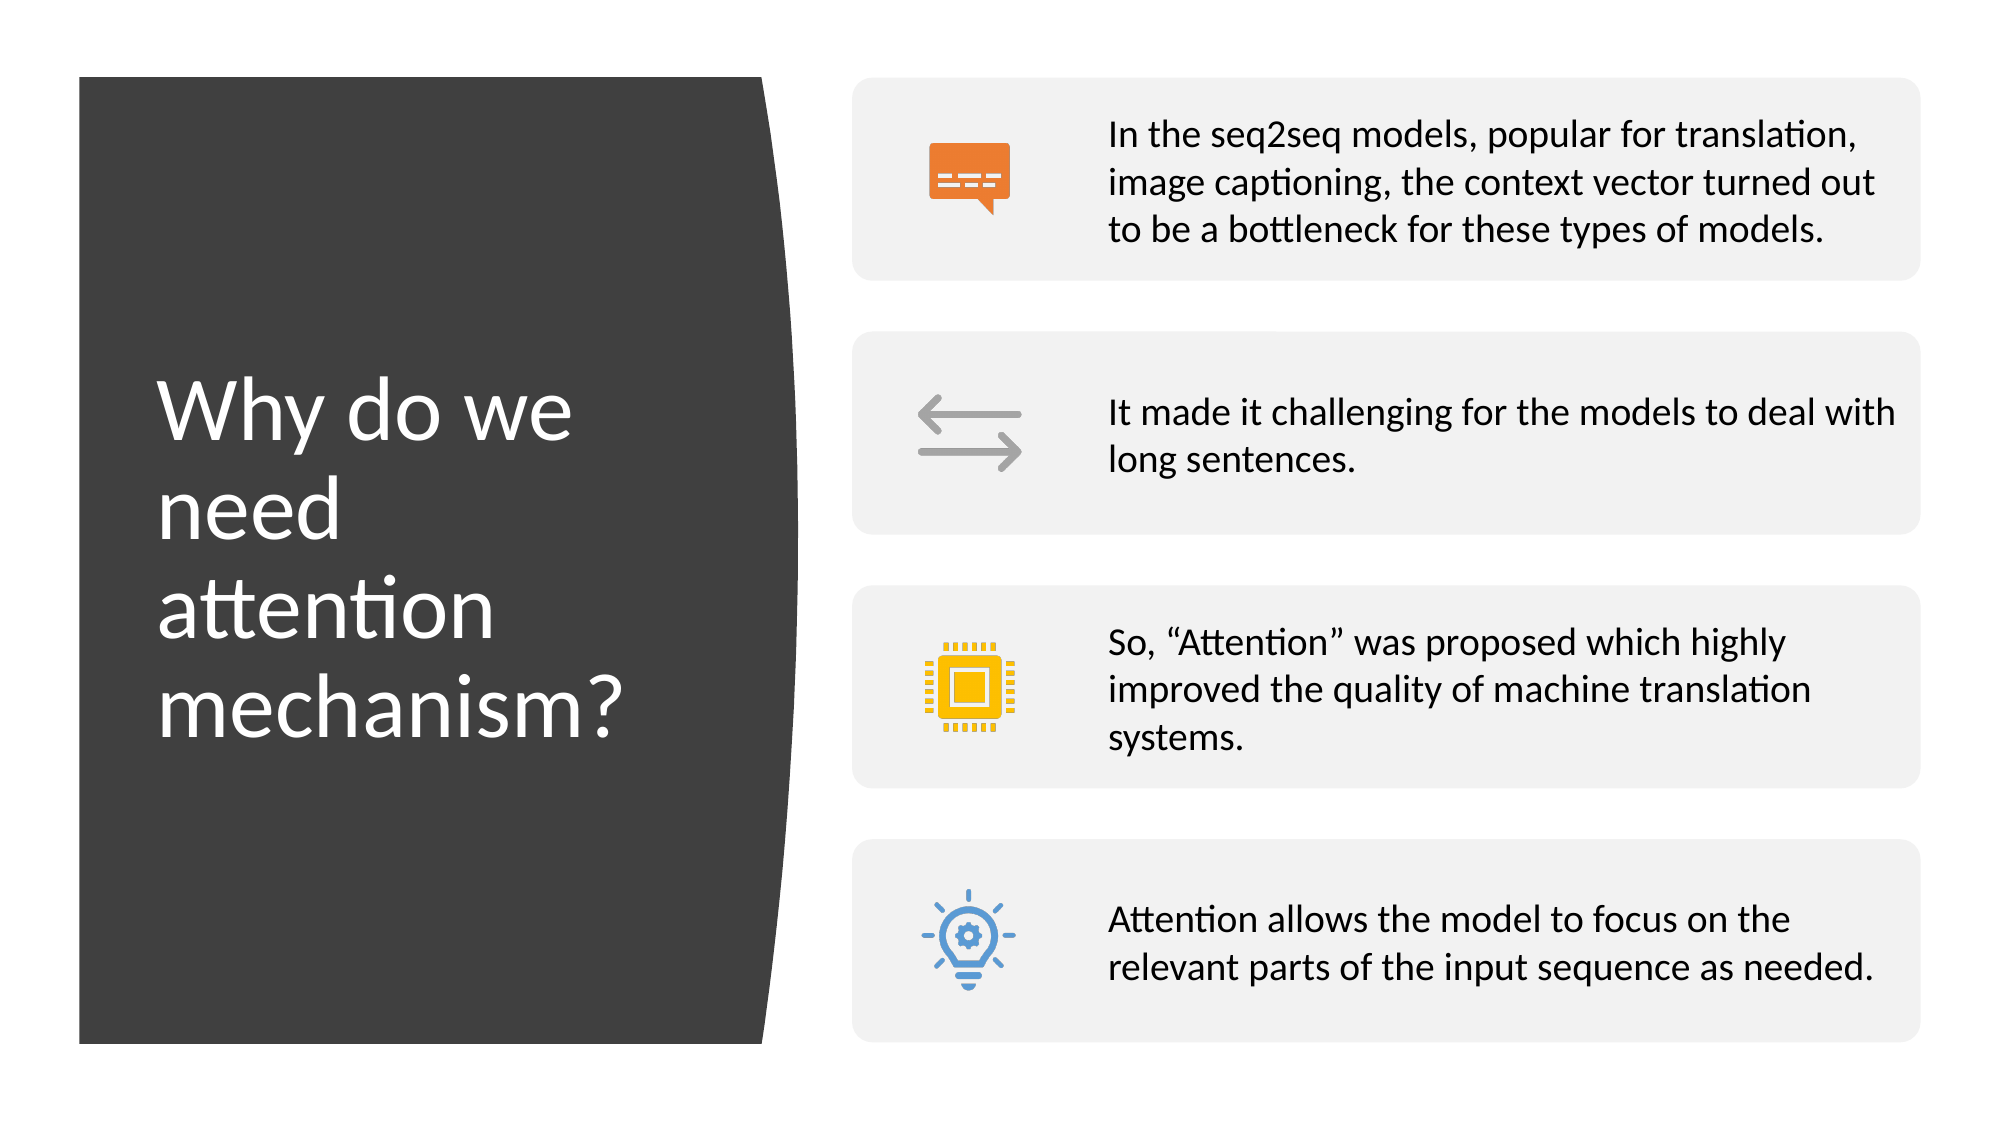

In the seq2seq models, popular for translation, image captioning, the context vector turned out to be a bottleneck for these types of models.

It made it challenging for the models to deal with long sentences.

So, “Attention” was proposed which highly improved the quality of machine translation systems.

Attention allows the model to focus on the relevant parts of the input sequence as needed.

# Why do we need attention mechanism?